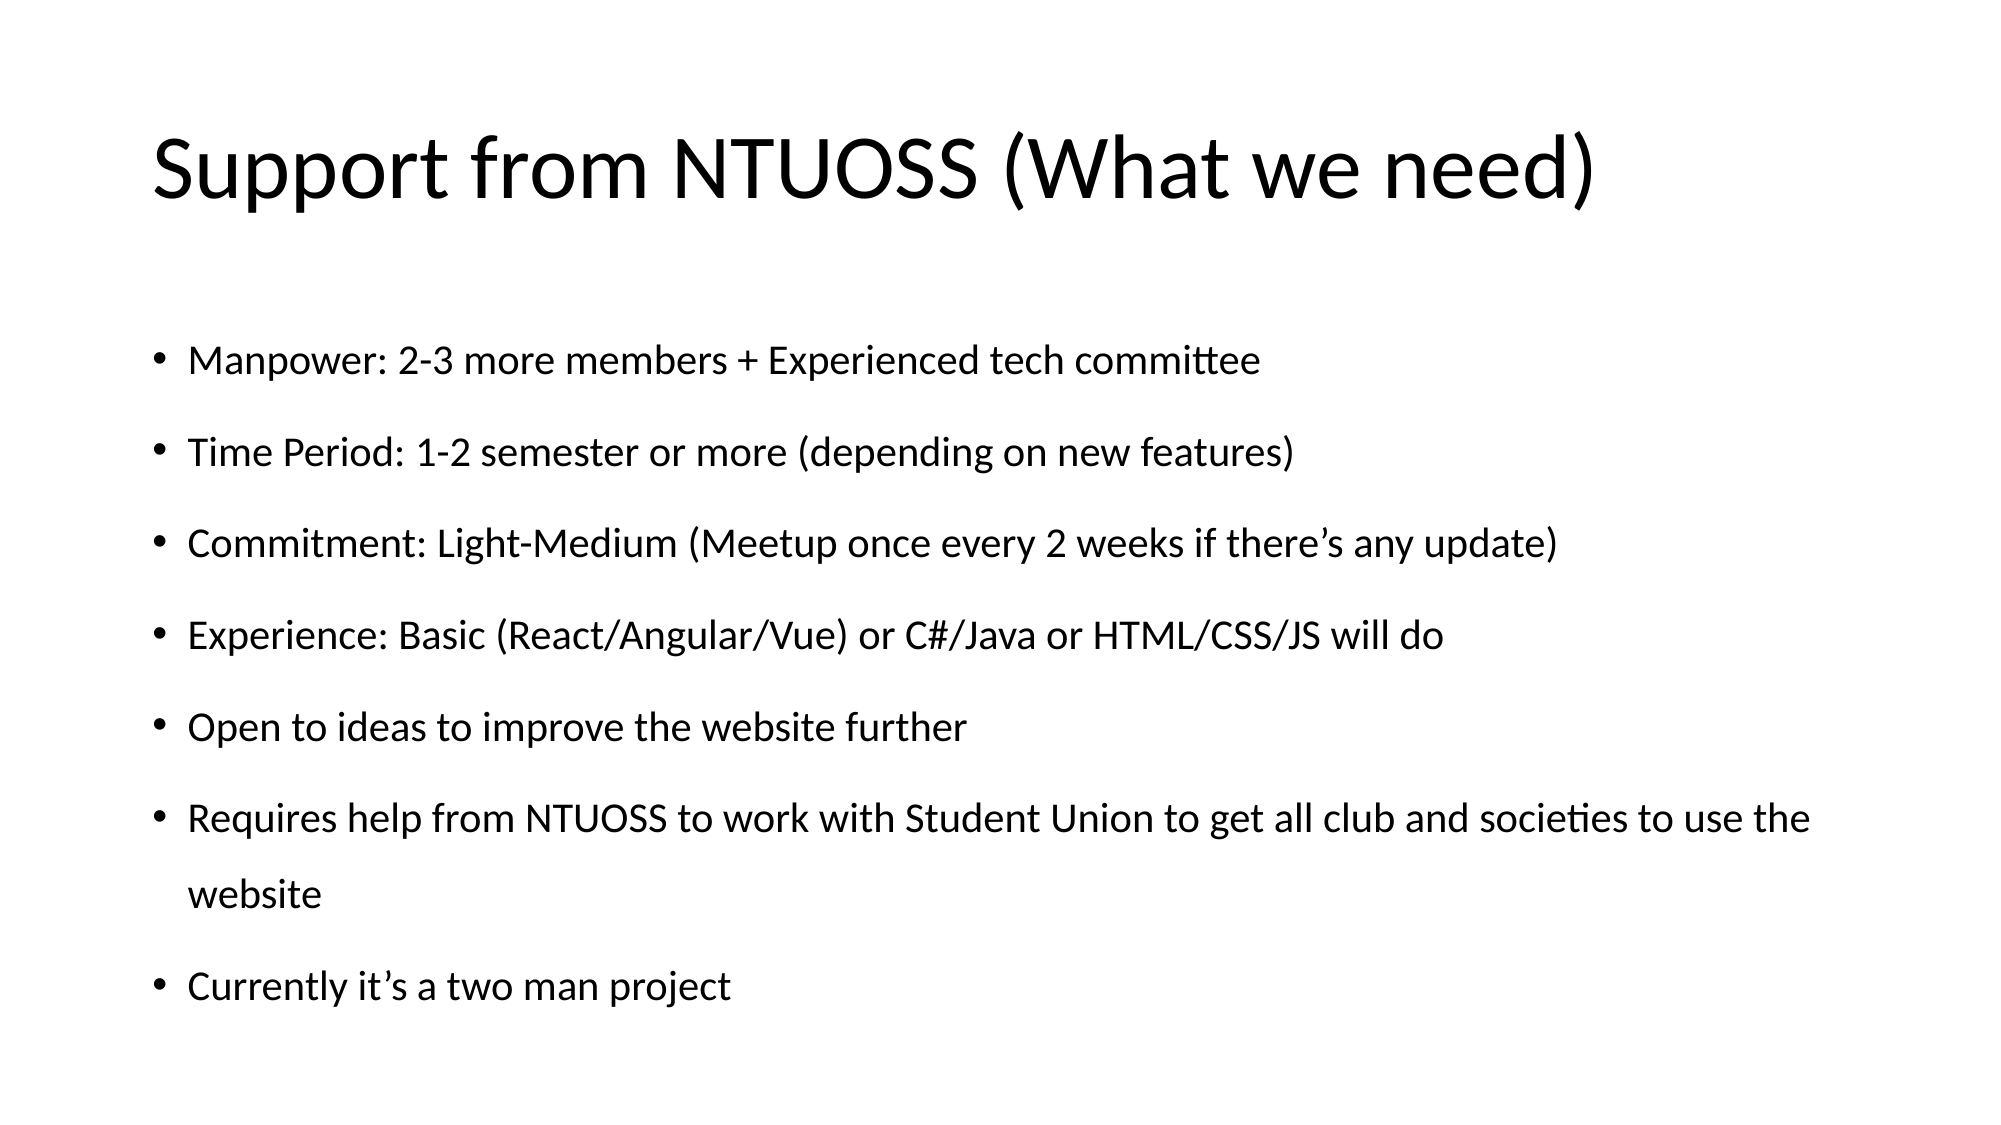

# Support from NTUOSS (What we need)
Manpower: 2-3 more members + Experienced tech committee
Time Period: 1-2 semester or more (depending on new features)
Commitment: Light-Medium (Meetup once every 2 weeks if there’s any update)
Experience: Basic (React/Angular/Vue) or C#/Java or HTML/CSS/JS will do
Open to ideas to improve the website further
Requires help from NTUOSS to work with Student Union to get all club and societies to use the website
Currently it’s a two man project